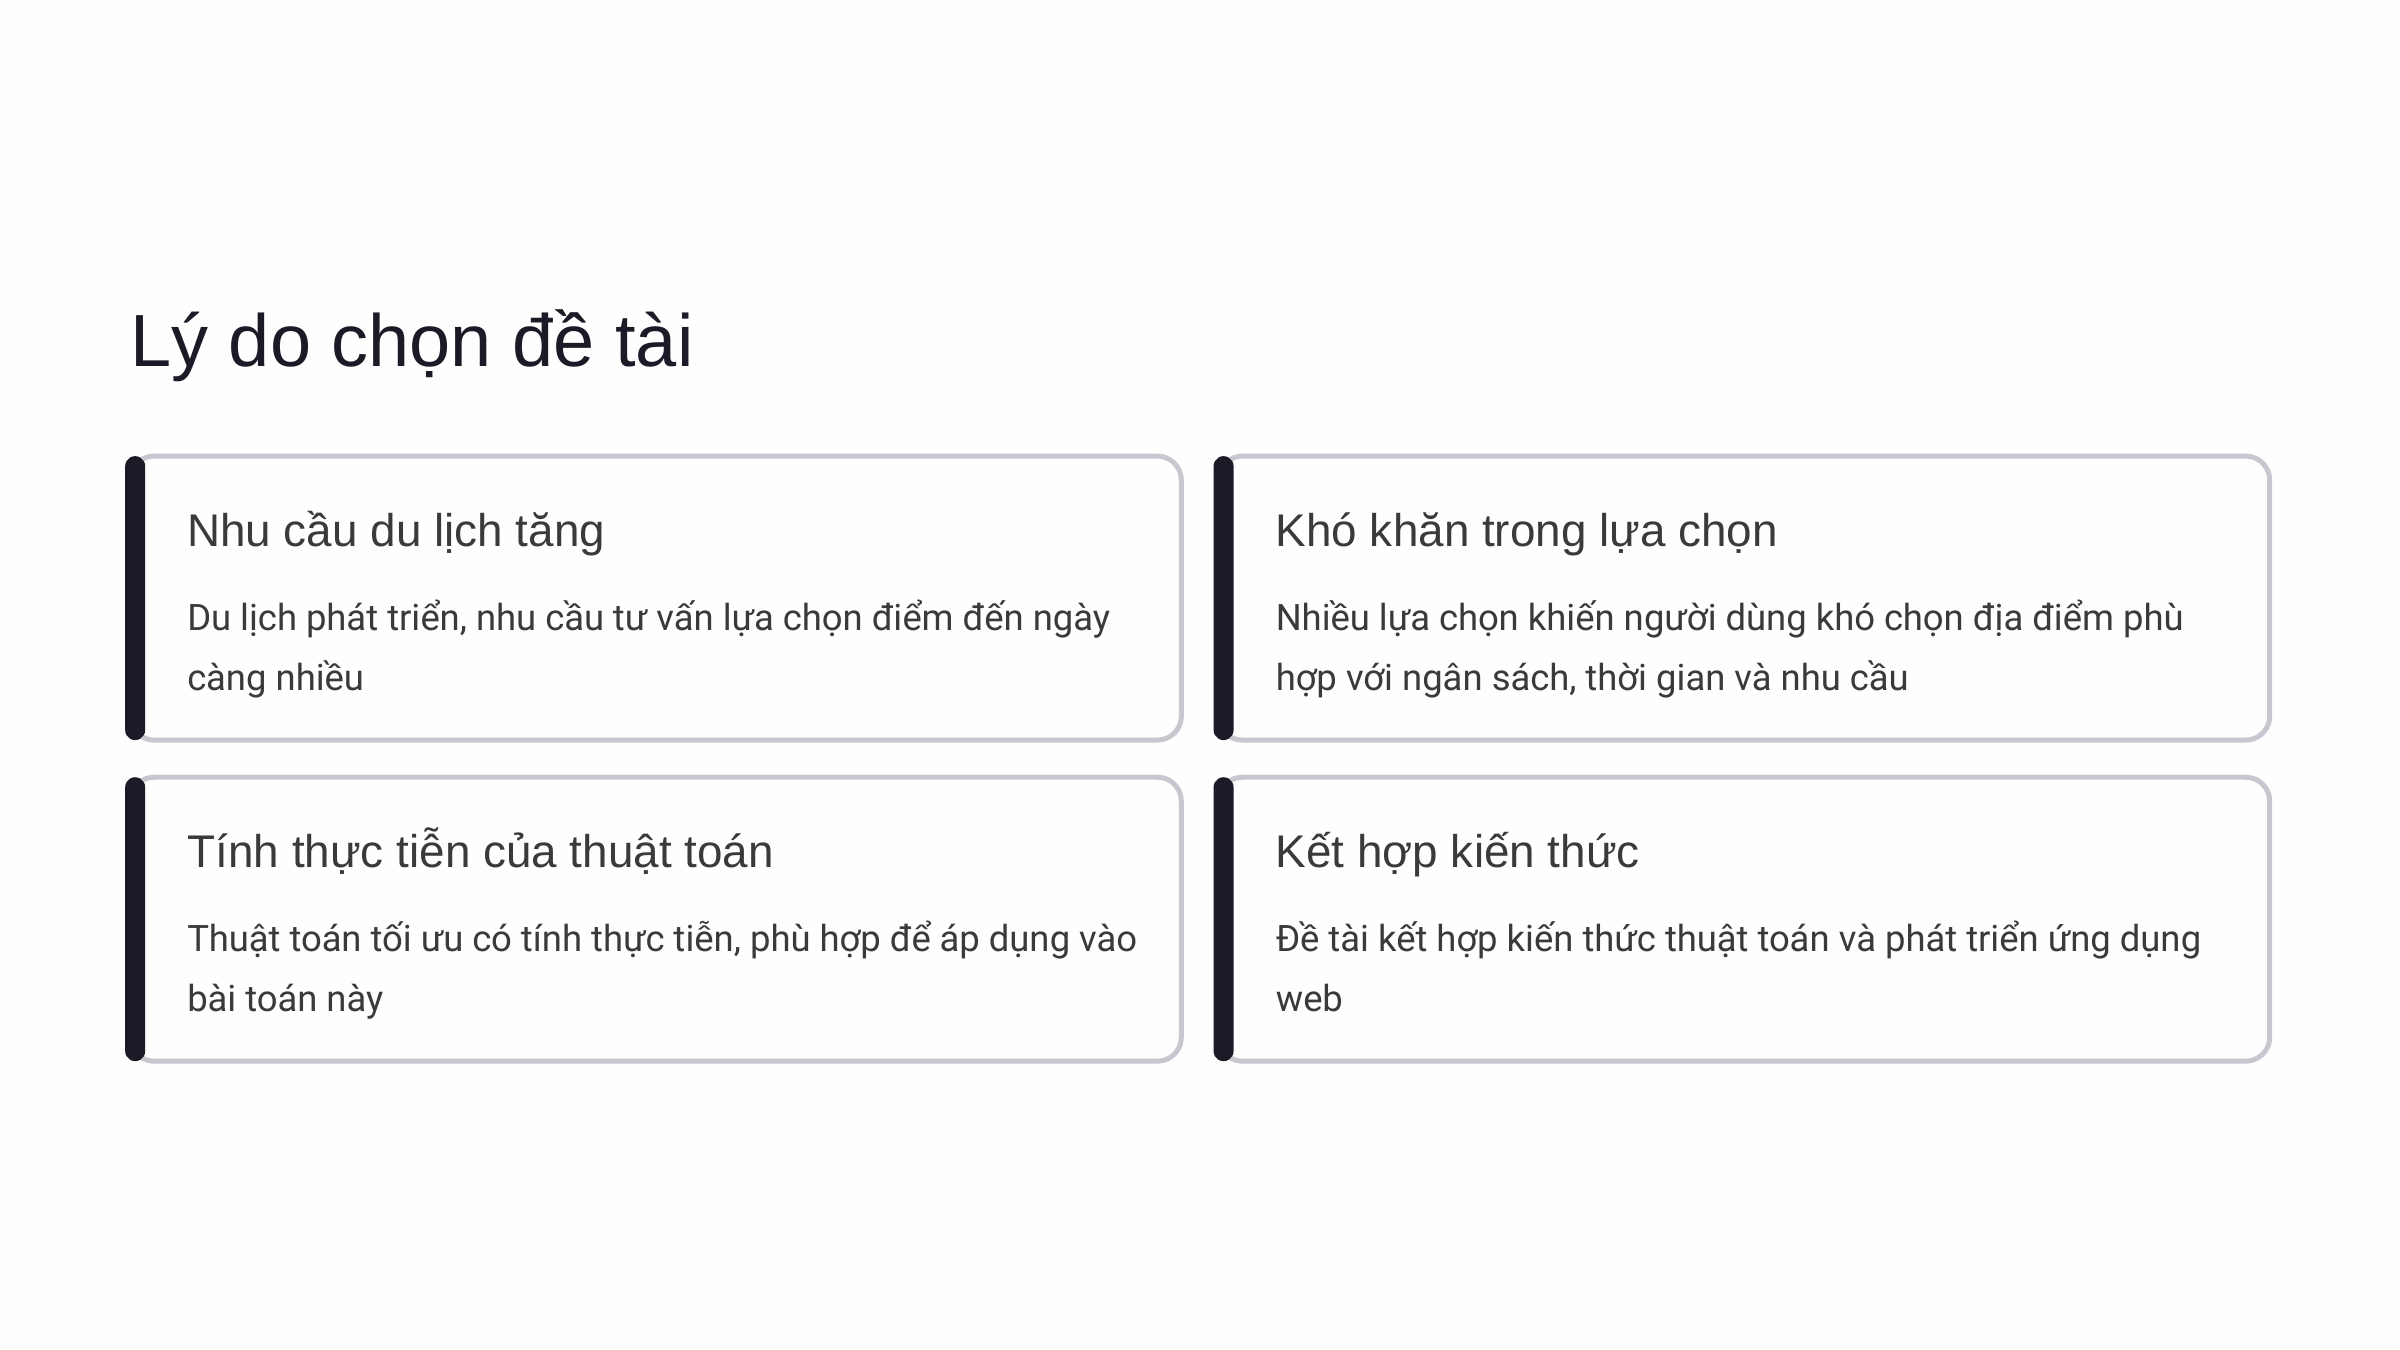

Lý do chọn đề tài

Nhu cầu du lịch tăng
Khó khăn trong lựa chọn
Du lịch phát triển, nhu cầu tư vấn lựa chọn điểm đến ngày càng nhiều
Nhiều lựa chọn khiến người dùng khó chọn địa điểm phù hợp với ngân sách, thời gian và nhu cầu

Tính thực tiễn của thuật toán
Kết hợp kiến thức
Thuật toán tối ưu có tính thực tiễn, phù hợp để áp dụng vào bài toán này
Đề tài kết hợp kiến thức thuật toán và phát triển ứng dụng web